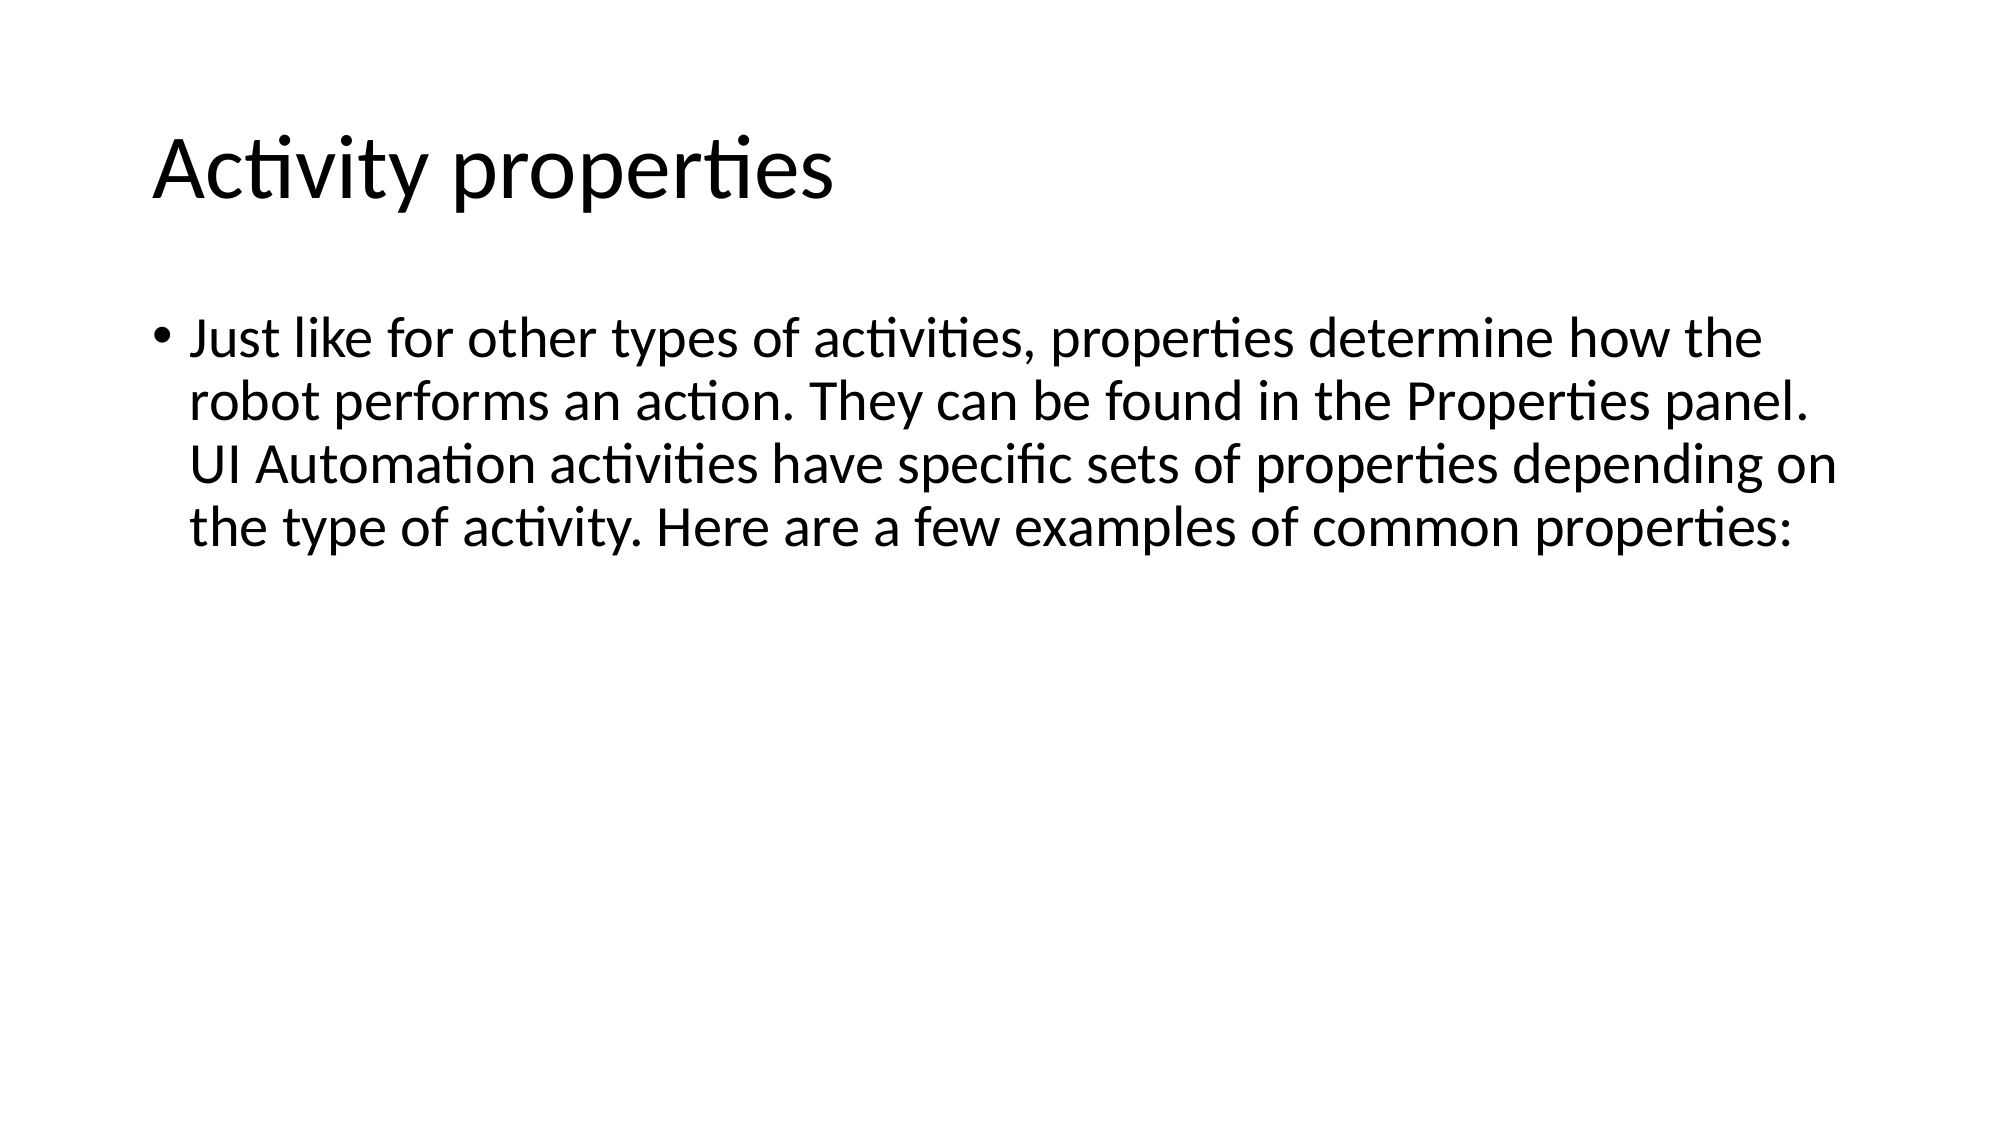

# Activity properties
Just like for other types of activities, properties determine how the robot performs an action. They can be found in the Properties panel. UI Automation activities have specific sets of properties depending on the type of activity. Here are a few examples of common properties: